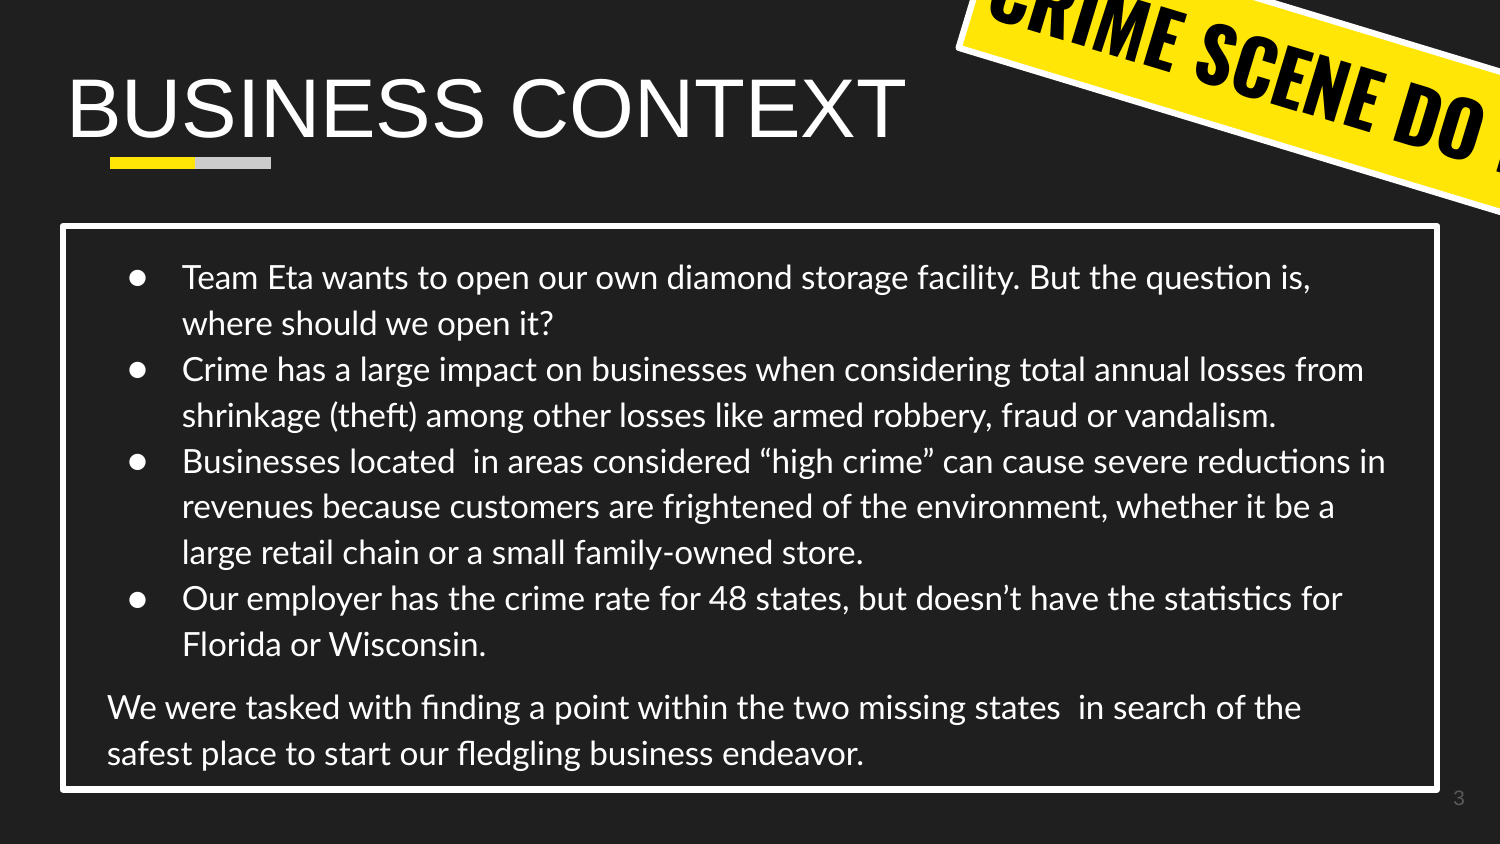

CRIME SCENE DO NOT CROSS
CRIME SCENE DO NOT CROSS
# BUSINESS CONTEXT

Team Eta wants to open our own diamond storage facility. But the question is, where should we open it?
Crime has a large impact on businesses when considering total annual losses from shrinkage (theft) among other losses like armed robbery, fraud or vandalism.
Businesses located  in areas considered “high crime” can cause severe reductions in revenues because customers are frightened of the environment, whether it be a large retail chain or a small family-owned store.
Our employer has the crime rate for 48 states, but doesn’t have the statistics for Florida or Wisconsin.

We were tasked with finding a point within the two missing states  in search of the safest place to start our fledgling business endeavor.
3